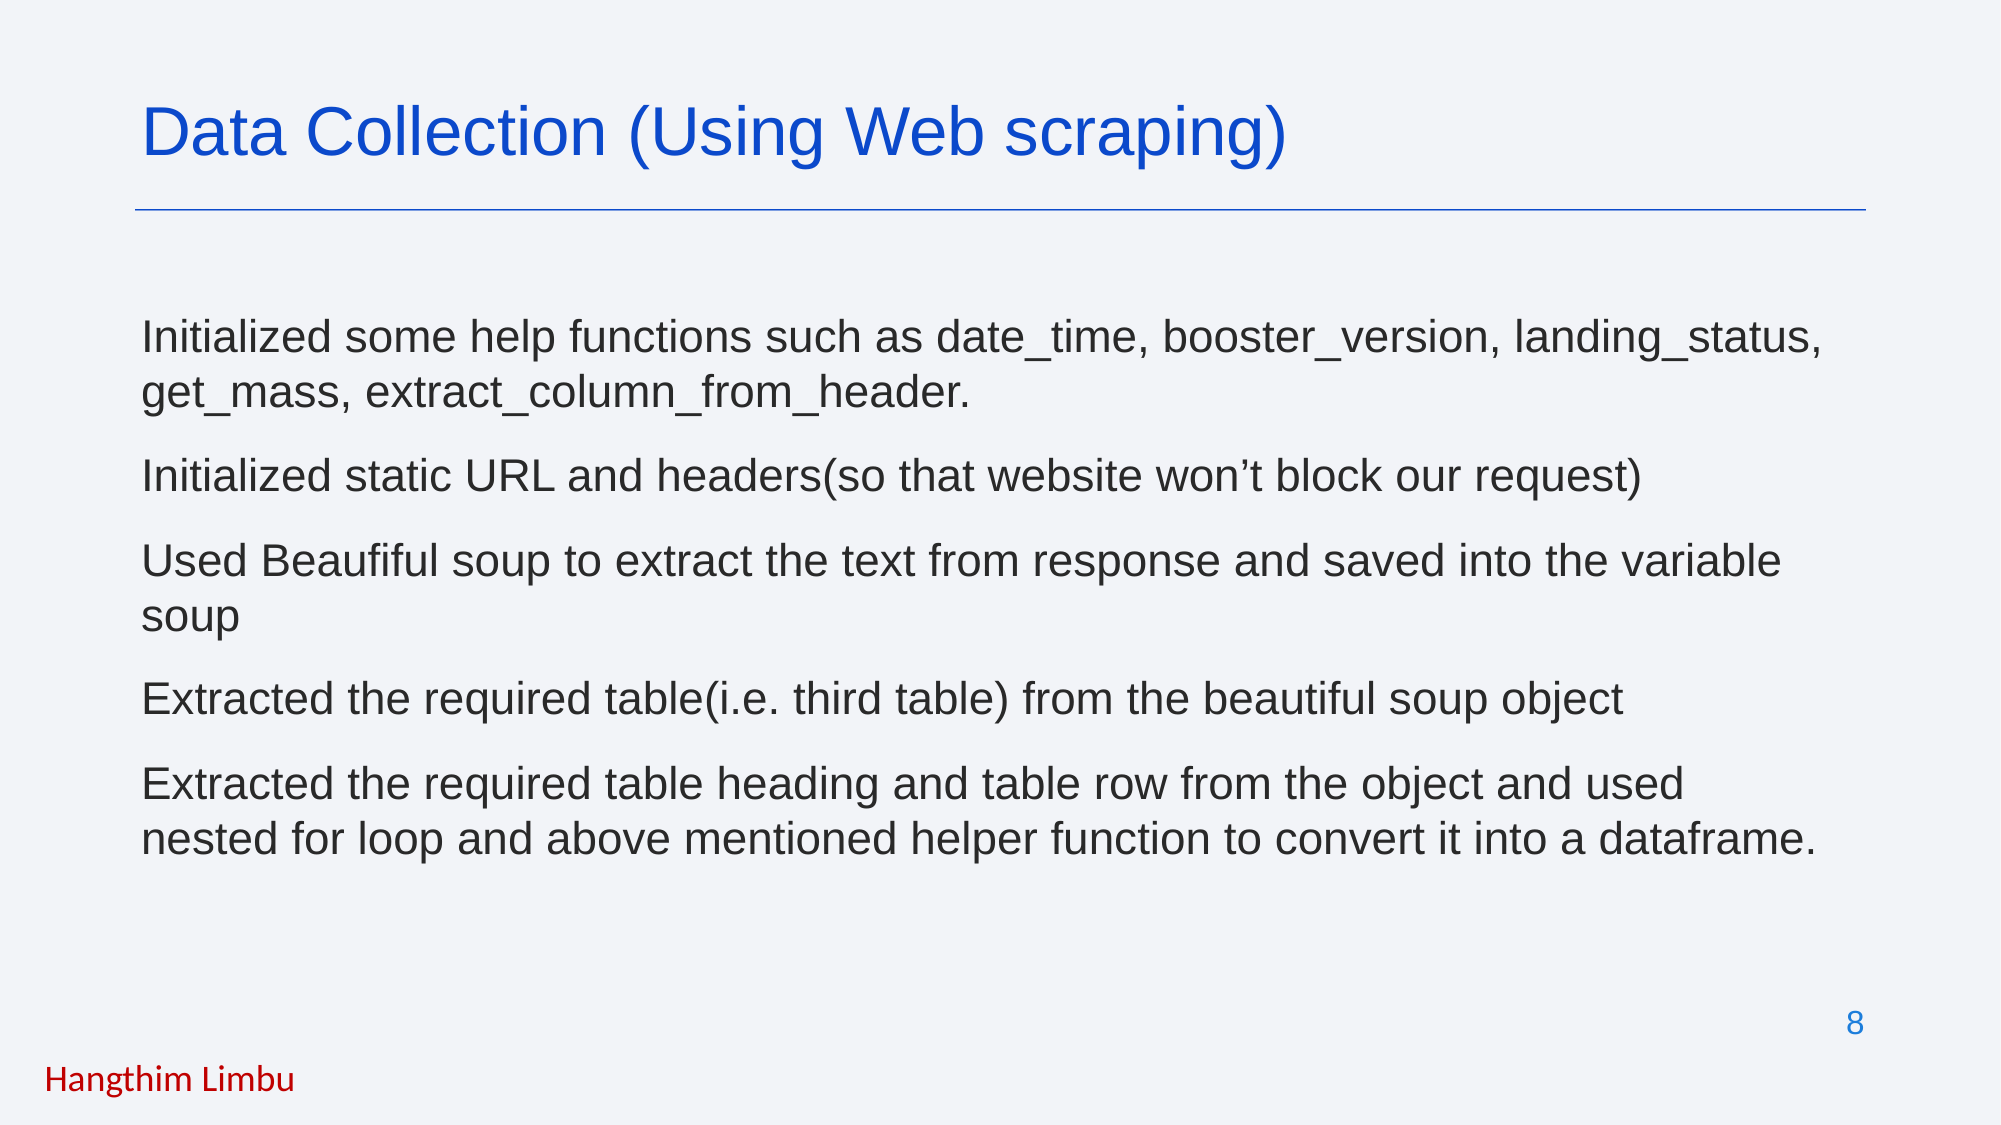

Data Collection (Using Web scraping)
Initialized some help functions such as date_time, booster_version, landing_status, get_mass, extract_column_from_header.
Initialized static URL and headers(so that website won’t block our request)
Used Beaufiful soup to extract the text from response and saved into the variable soup
Extracted the required table(i.e. third table) from the beautiful soup object
Extracted the required table heading and table row from the object and used nested for loop and above mentioned helper function to convert it into a dataframe.
8